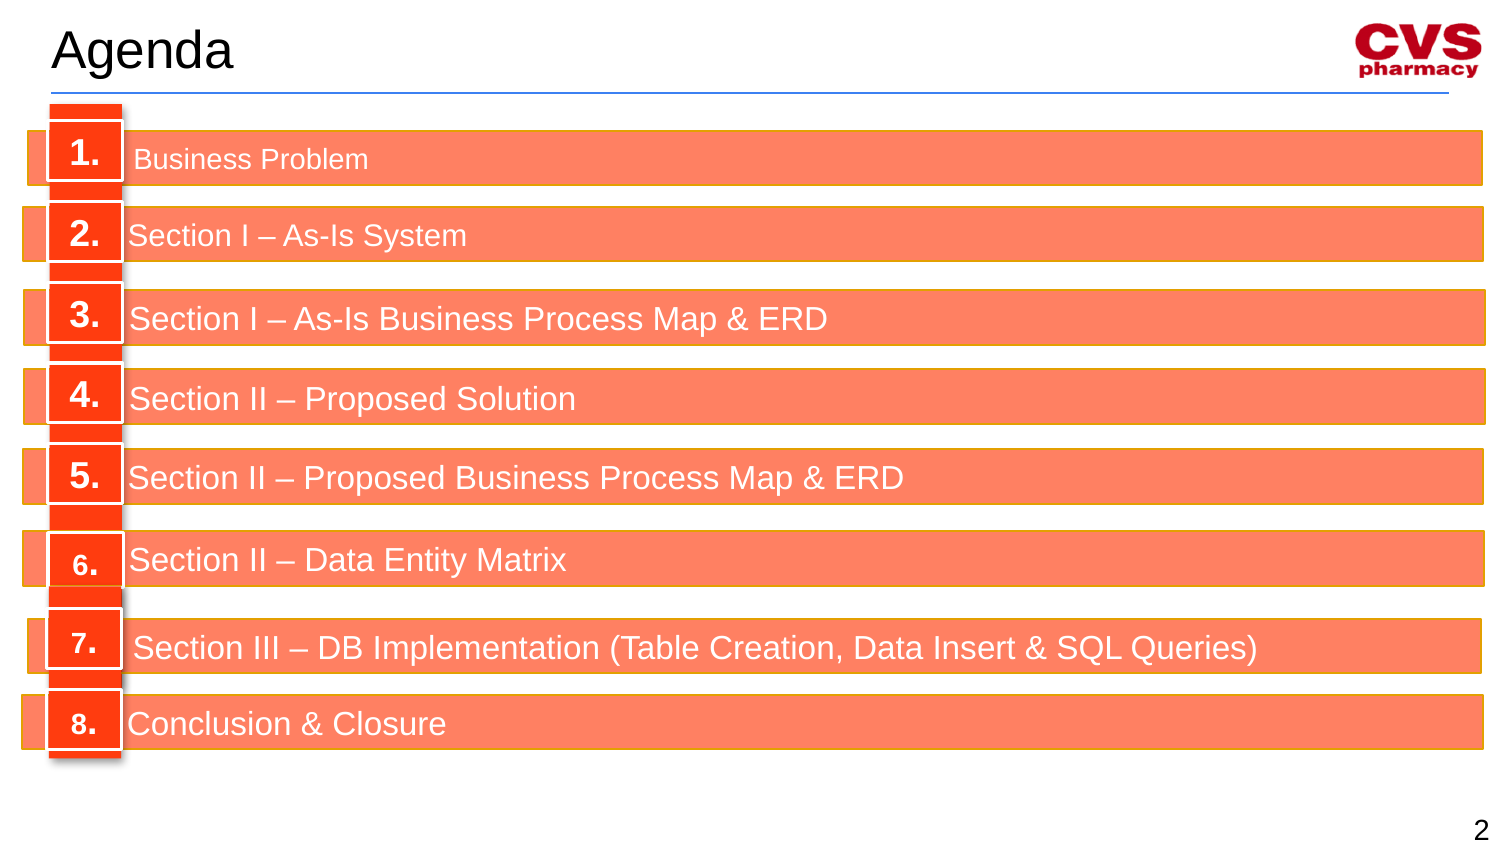

# Agenda

1.
Business Problem
2.
Section I – As-Is System
3.
Section I – As-Is Business Process Map & ERD
4.
Section II – Proposed Solution
5.
Section II – Proposed Business Process Map & ERD
Section II – Data Entity Matrix
6.

7.
Section III – DB Implementation (Table Creation, Data Insert & SQL Queries)
8.
Conclusion & Closure
2